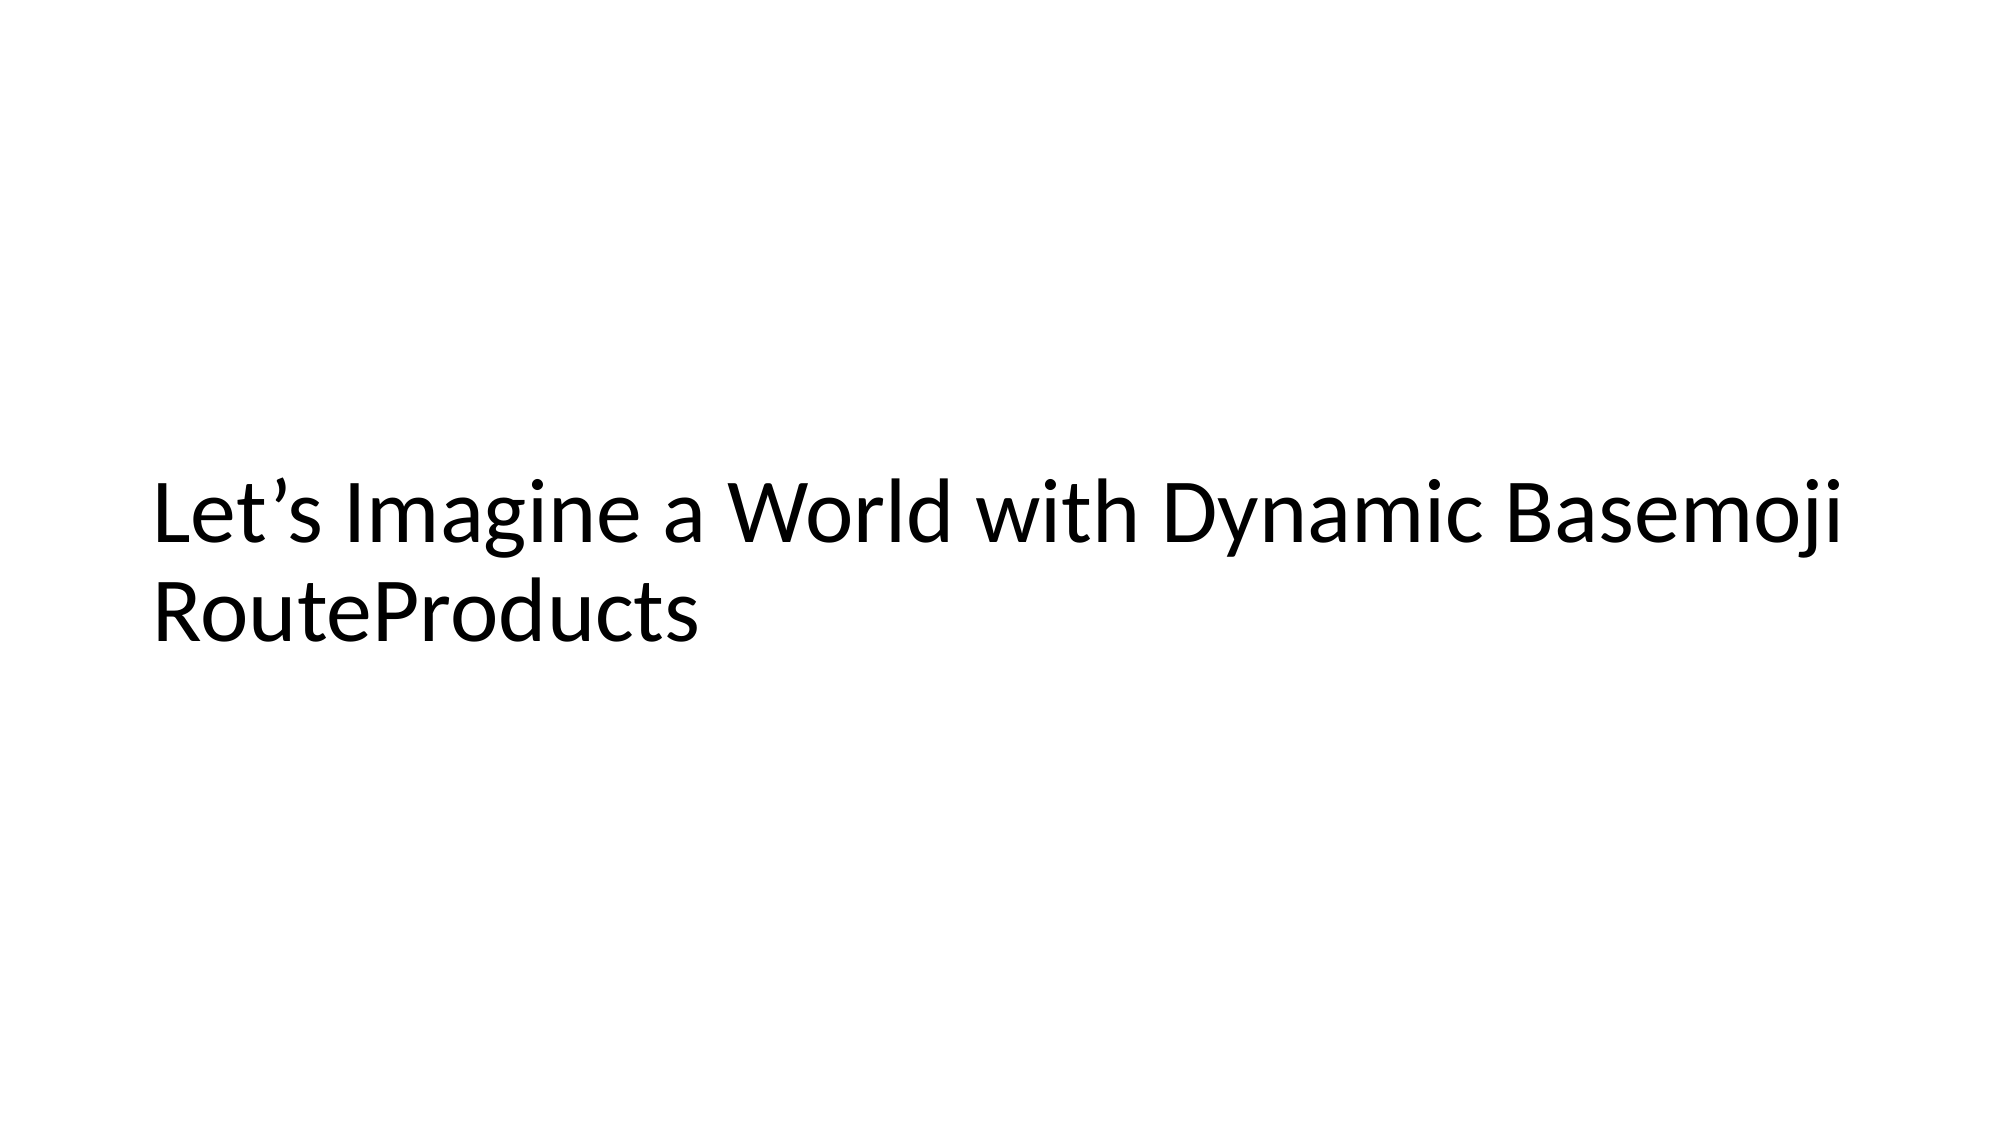

# Let’s Imagine a World with Dynamic Basemoji RouteProducts